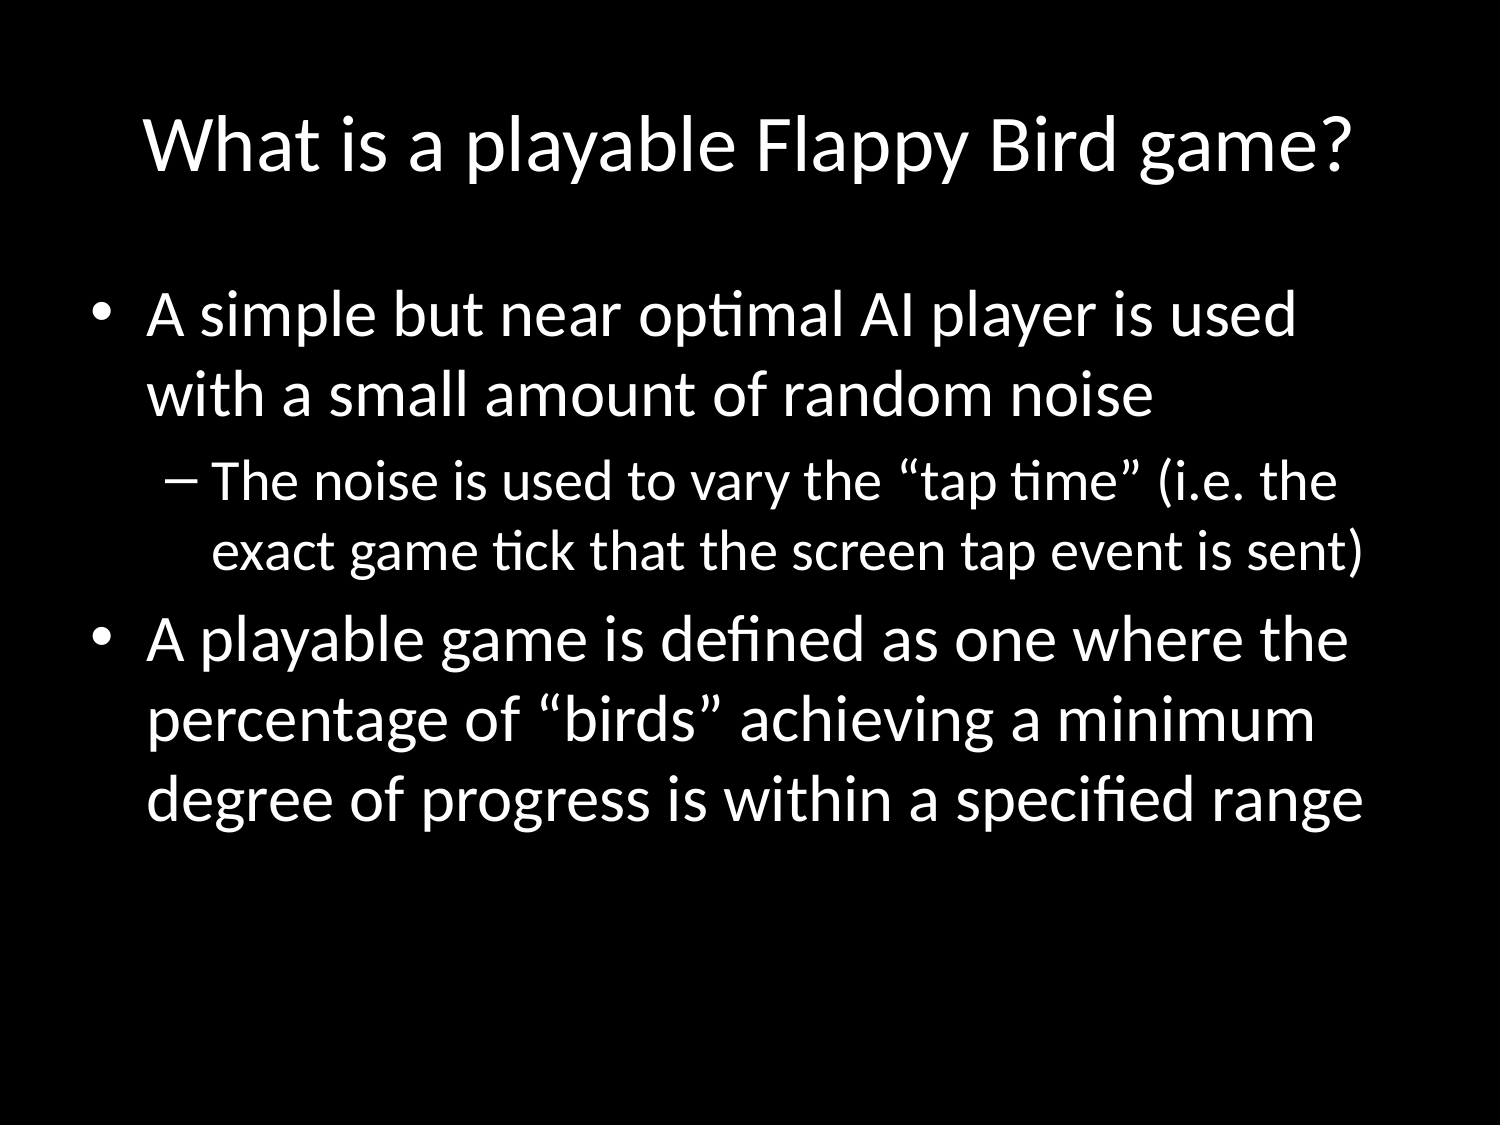

# What is a playable Flappy Bird game?
A simple but near optimal AI player is used with a small amount of random noise
The noise is used to vary the “tap time” (i.e. the exact game tick that the screen tap event is sent)
A playable game is defined as one where the percentage of “birds” achieving a minimum degree of progress is within a specified range